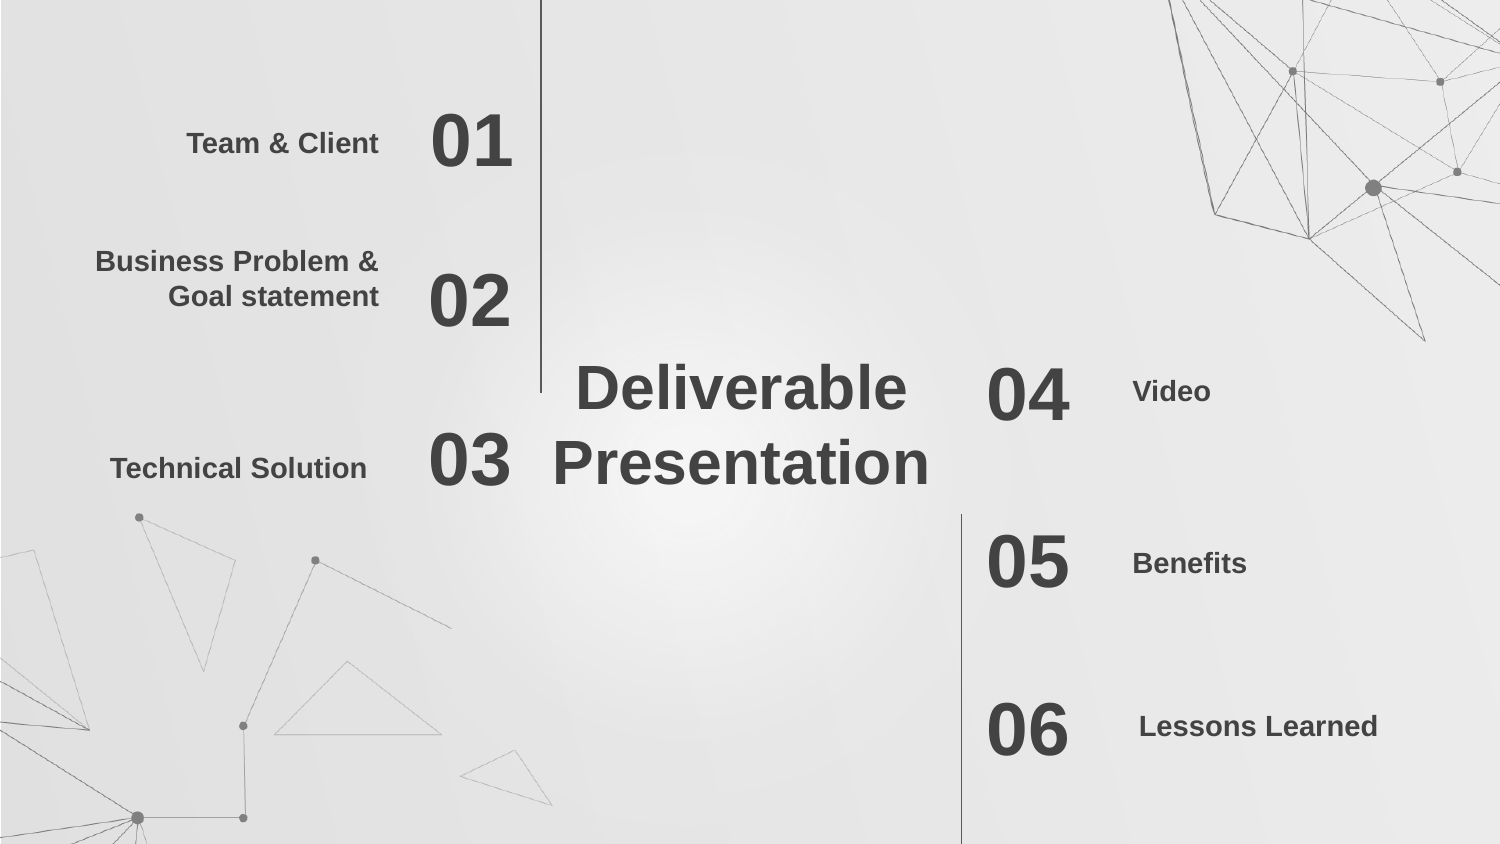

Team & Client
01
Business Problem & Goal statement
02
Video
04
# Deliverable Presentation
Technical Solution
03
Benefits
05
Lessons Learned
06